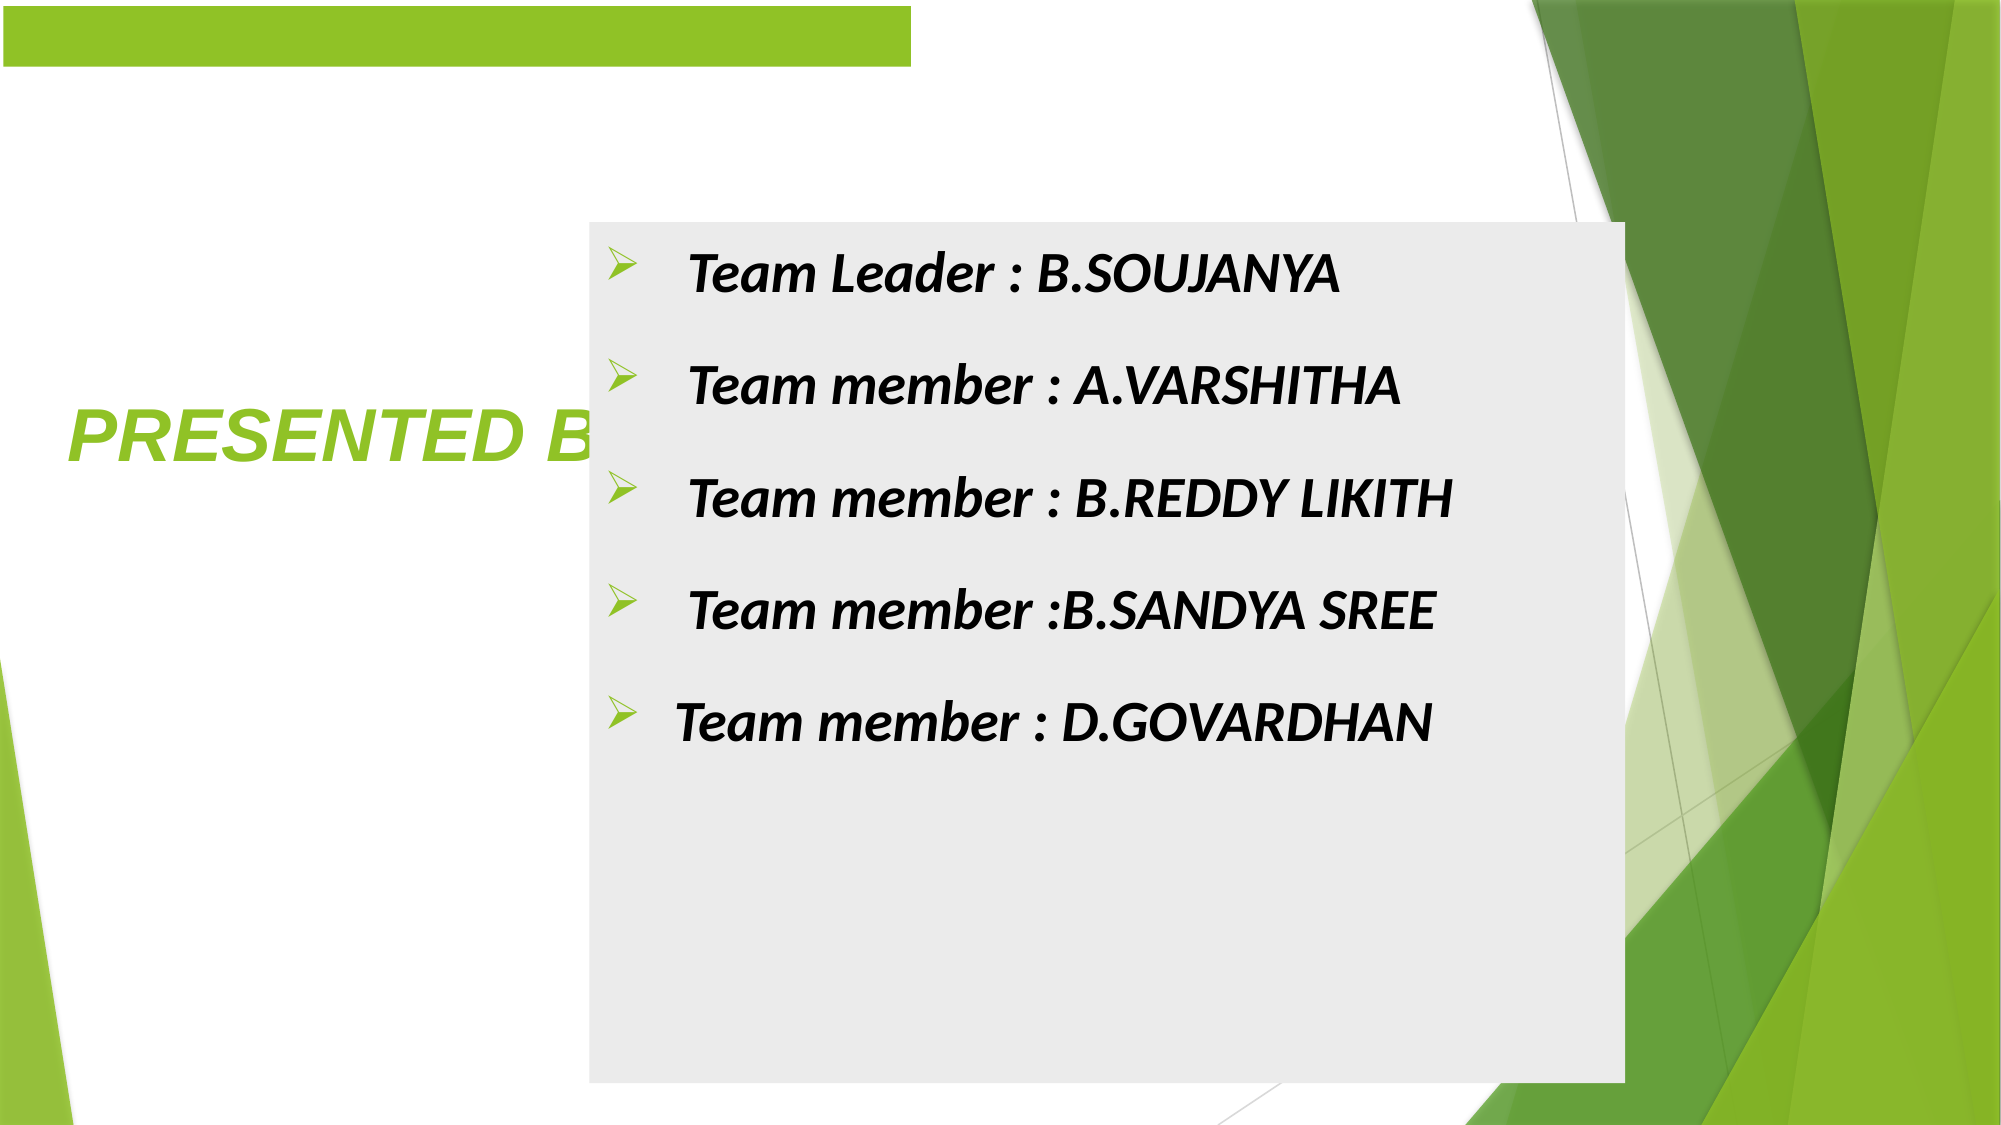

Team Leader : B.SOUJANYA
  Team member : A.VARSHITHA
  Team member : B.REDDY LIKITH
  Team member :B.SANDYA SREE
 Team member : D.GOVARDHAN

# PRESENTED BY